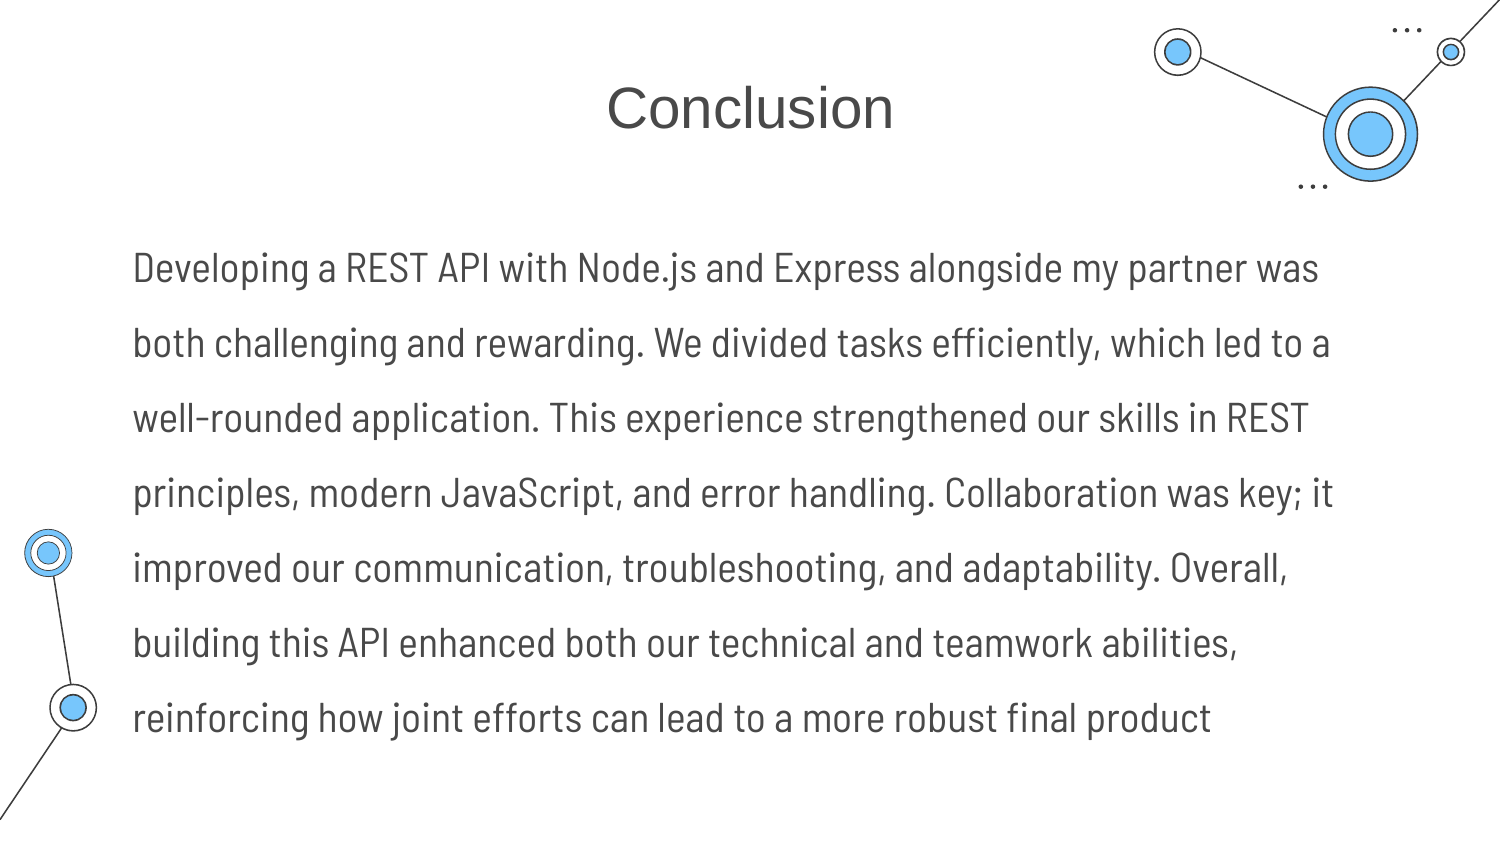

# Conclusion
Developing a REST API with Node.js and Express alongside my partner was both challenging and rewarding. We divided tasks efficiently, which led to a well-rounded application. This experience strengthened our skills in REST principles, modern JavaScript, and error handling. Collaboration was key; it improved our communication, troubleshooting, and adaptability. Overall, building this API enhanced both our technical and teamwork abilities, reinforcing how joint efforts can lead to a more robust final product